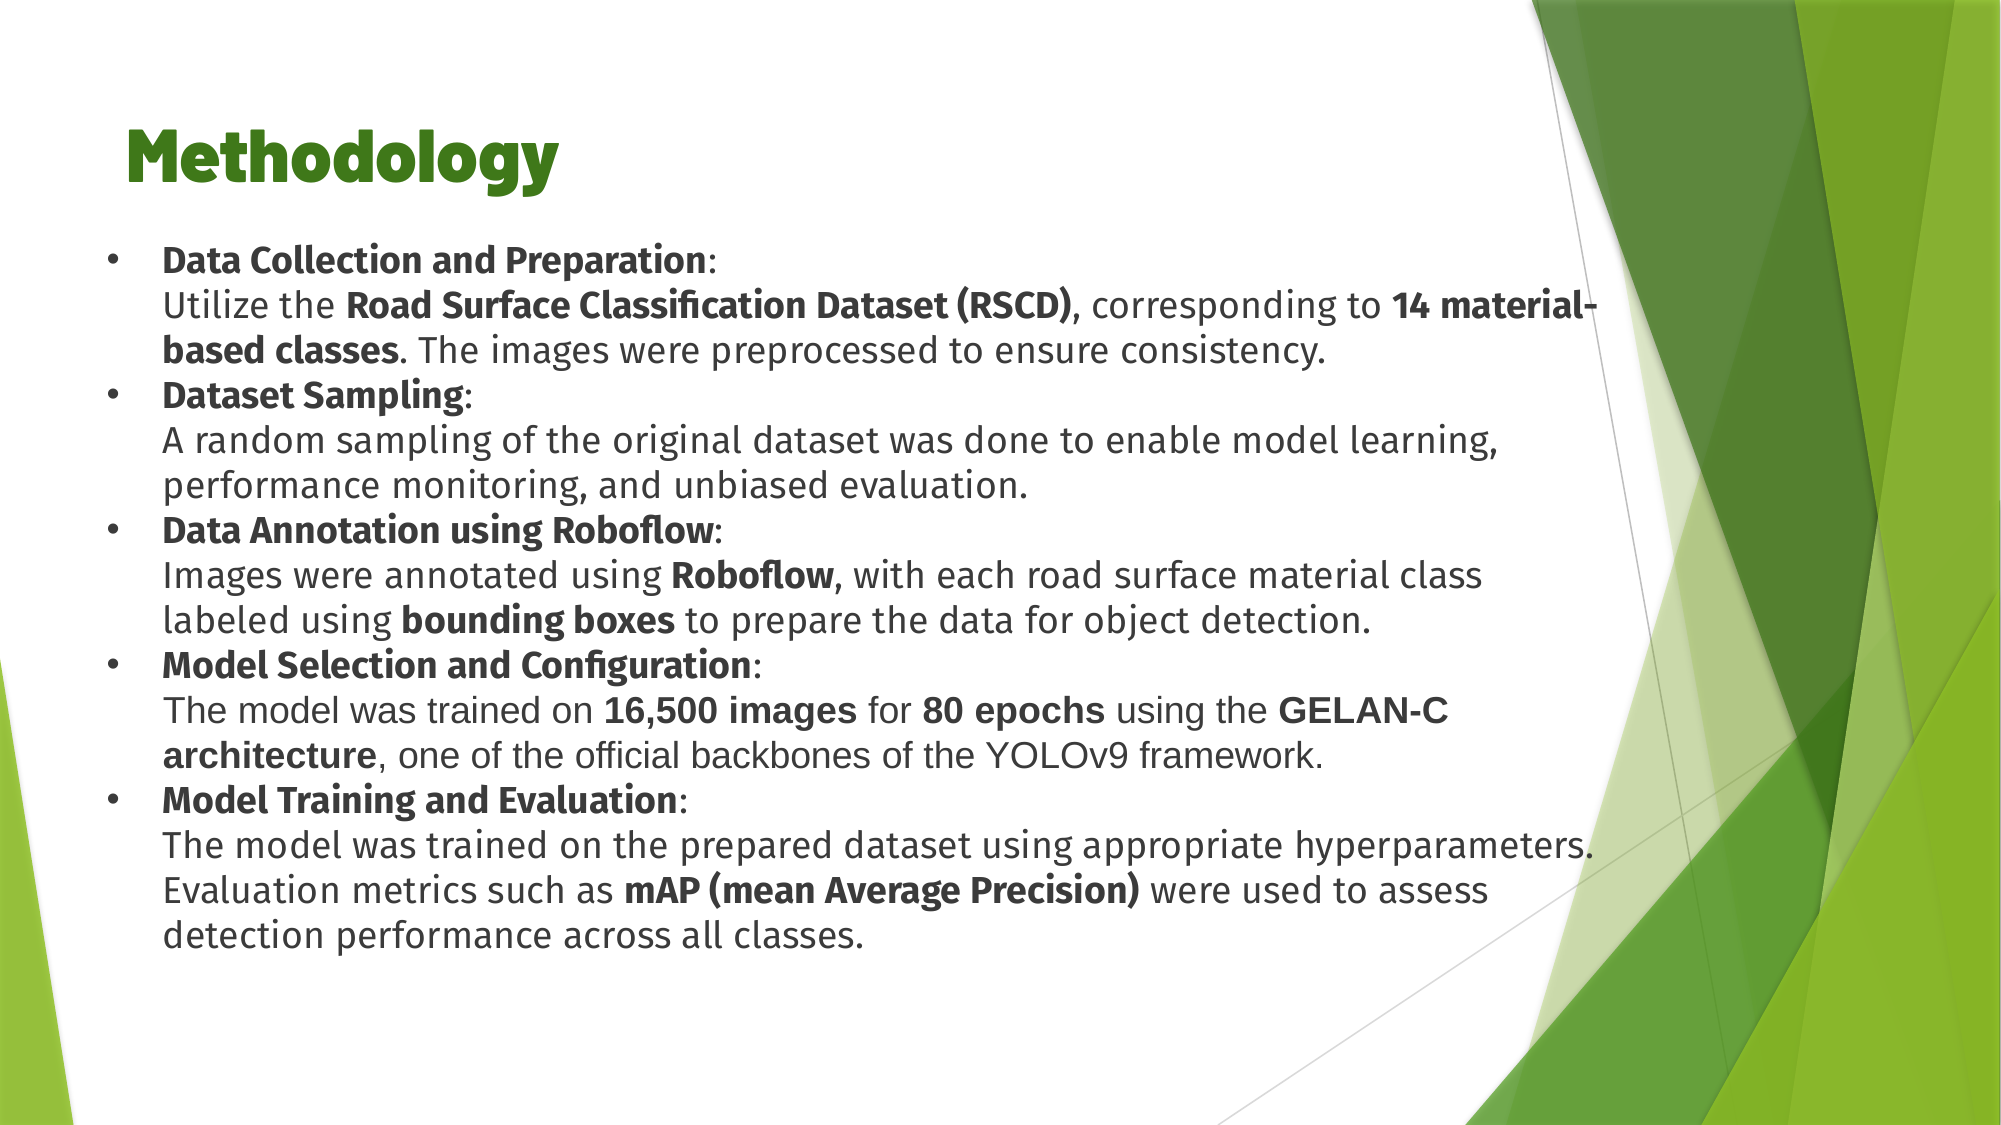

# Methodology
Data Collection and Preparation:
Utilize the Road Surface Classification Dataset (RSCD), corresponding to 14 material-based classes. The images were preprocessed to ensure consistency.
Dataset Sampling:
A random sampling of the original dataset was done to enable model learning, performance monitoring, and unbiased evaluation.
Data Annotation using Roboflow:
Images were annotated using Roboflow, with each road surface material class labeled using bounding boxes to prepare the data for object detection.
Model Selection and Configuration:
The model was trained on 16,500 images for 80 epochs using the GELAN-C architecture, one of the official backbones of the YOLOv9 framework.
Model Training and Evaluation:
The model was trained on the prepared dataset using appropriate hyperparameters. Evaluation metrics such as mAP (mean Average Precision) were used to assess detection performance across all classes.